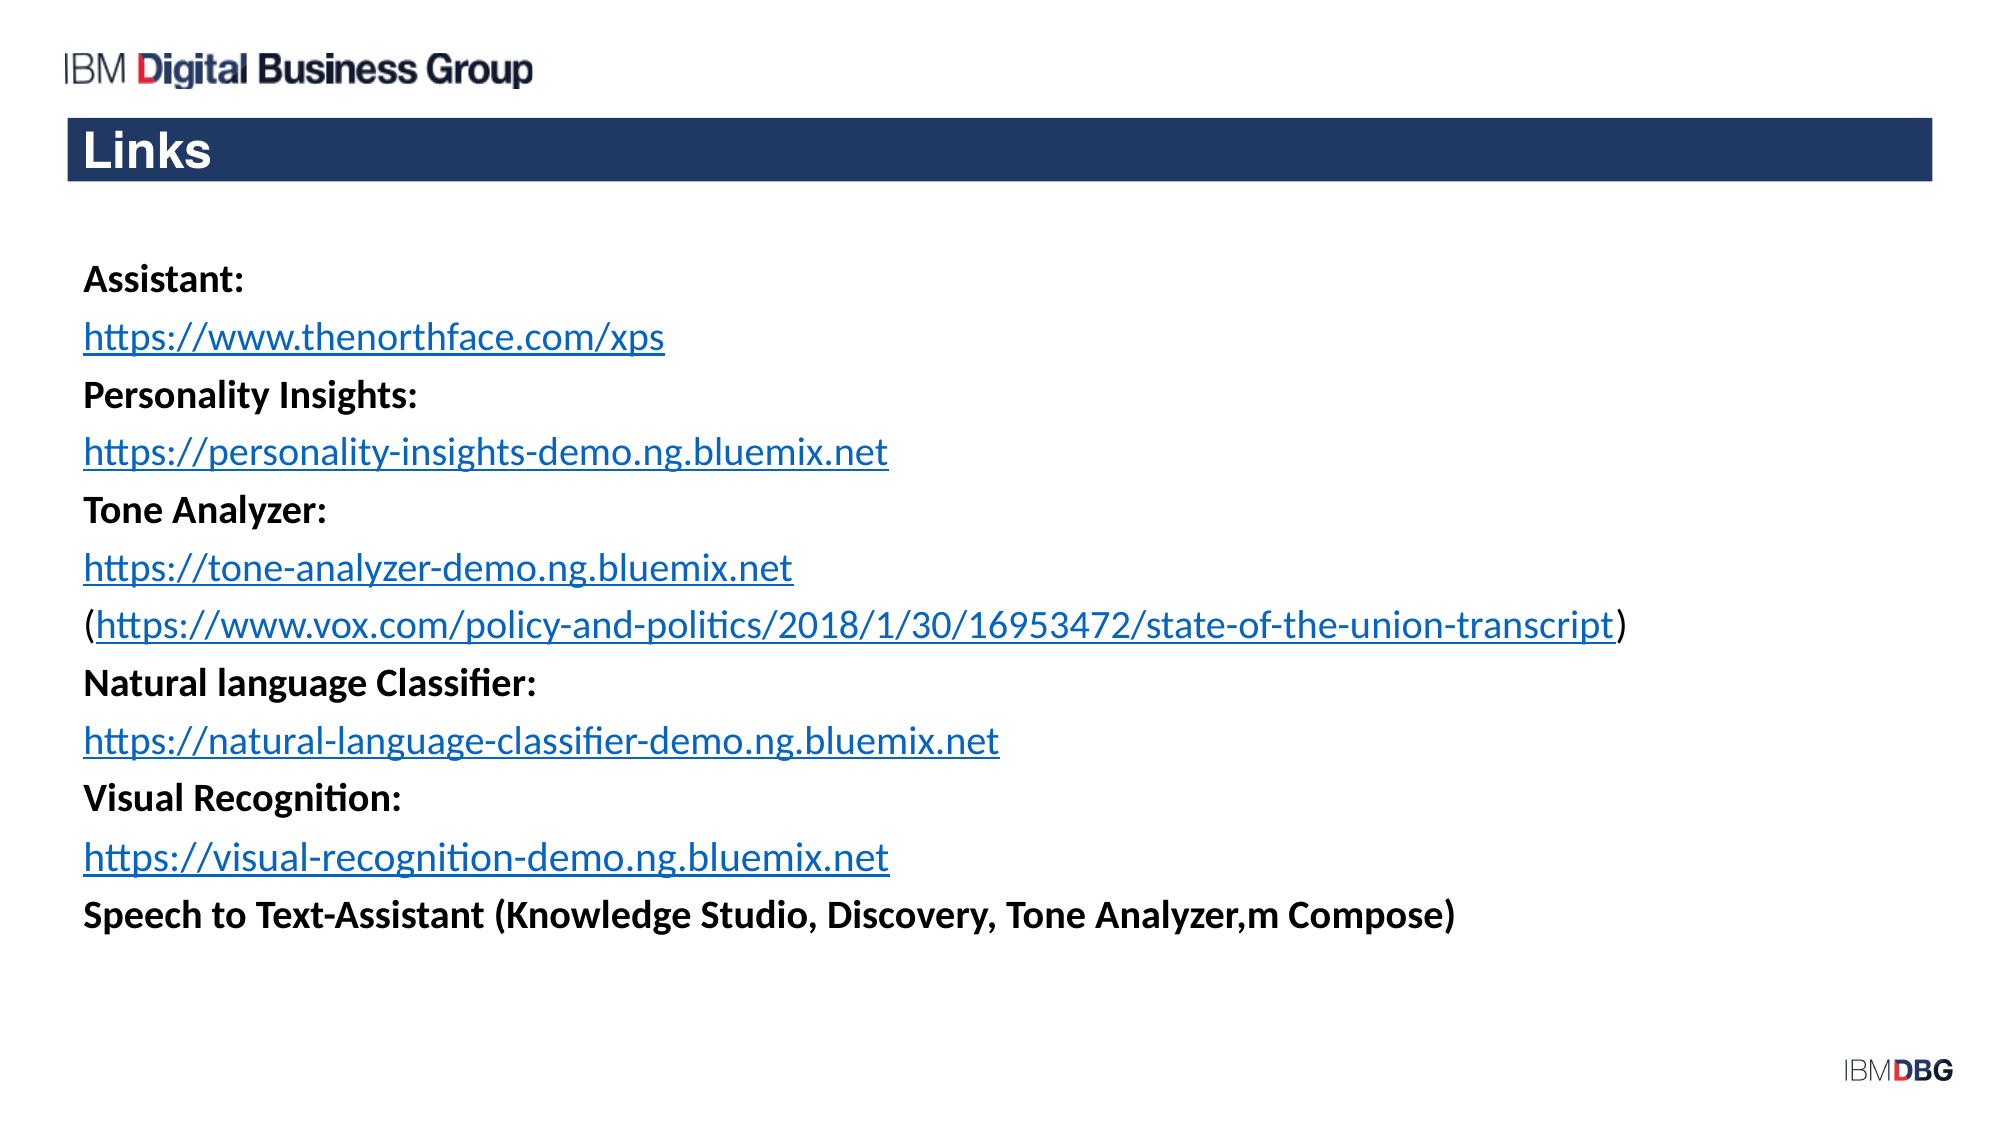

Links
Assistant:
https://www.thenorthface.com/xps
Personality Insights:
https://personality-insights-demo.ng.bluemix.net
Tone Analyzer:
https://tone-analyzer-demo.ng.bluemix.net
(https://www.vox.com/policy-and-politics/2018/1/30/16953472/state-of-the-union-transcript)
Natural language Classifier:
https://natural-language-classifier-demo.ng.bluemix.net
Visual Recognition:
https://visual-recognition-demo.ng.bluemix.net
Speech to Text-Assistant (Knowledge Studio, Discovery, Tone Analyzer,m Compose)